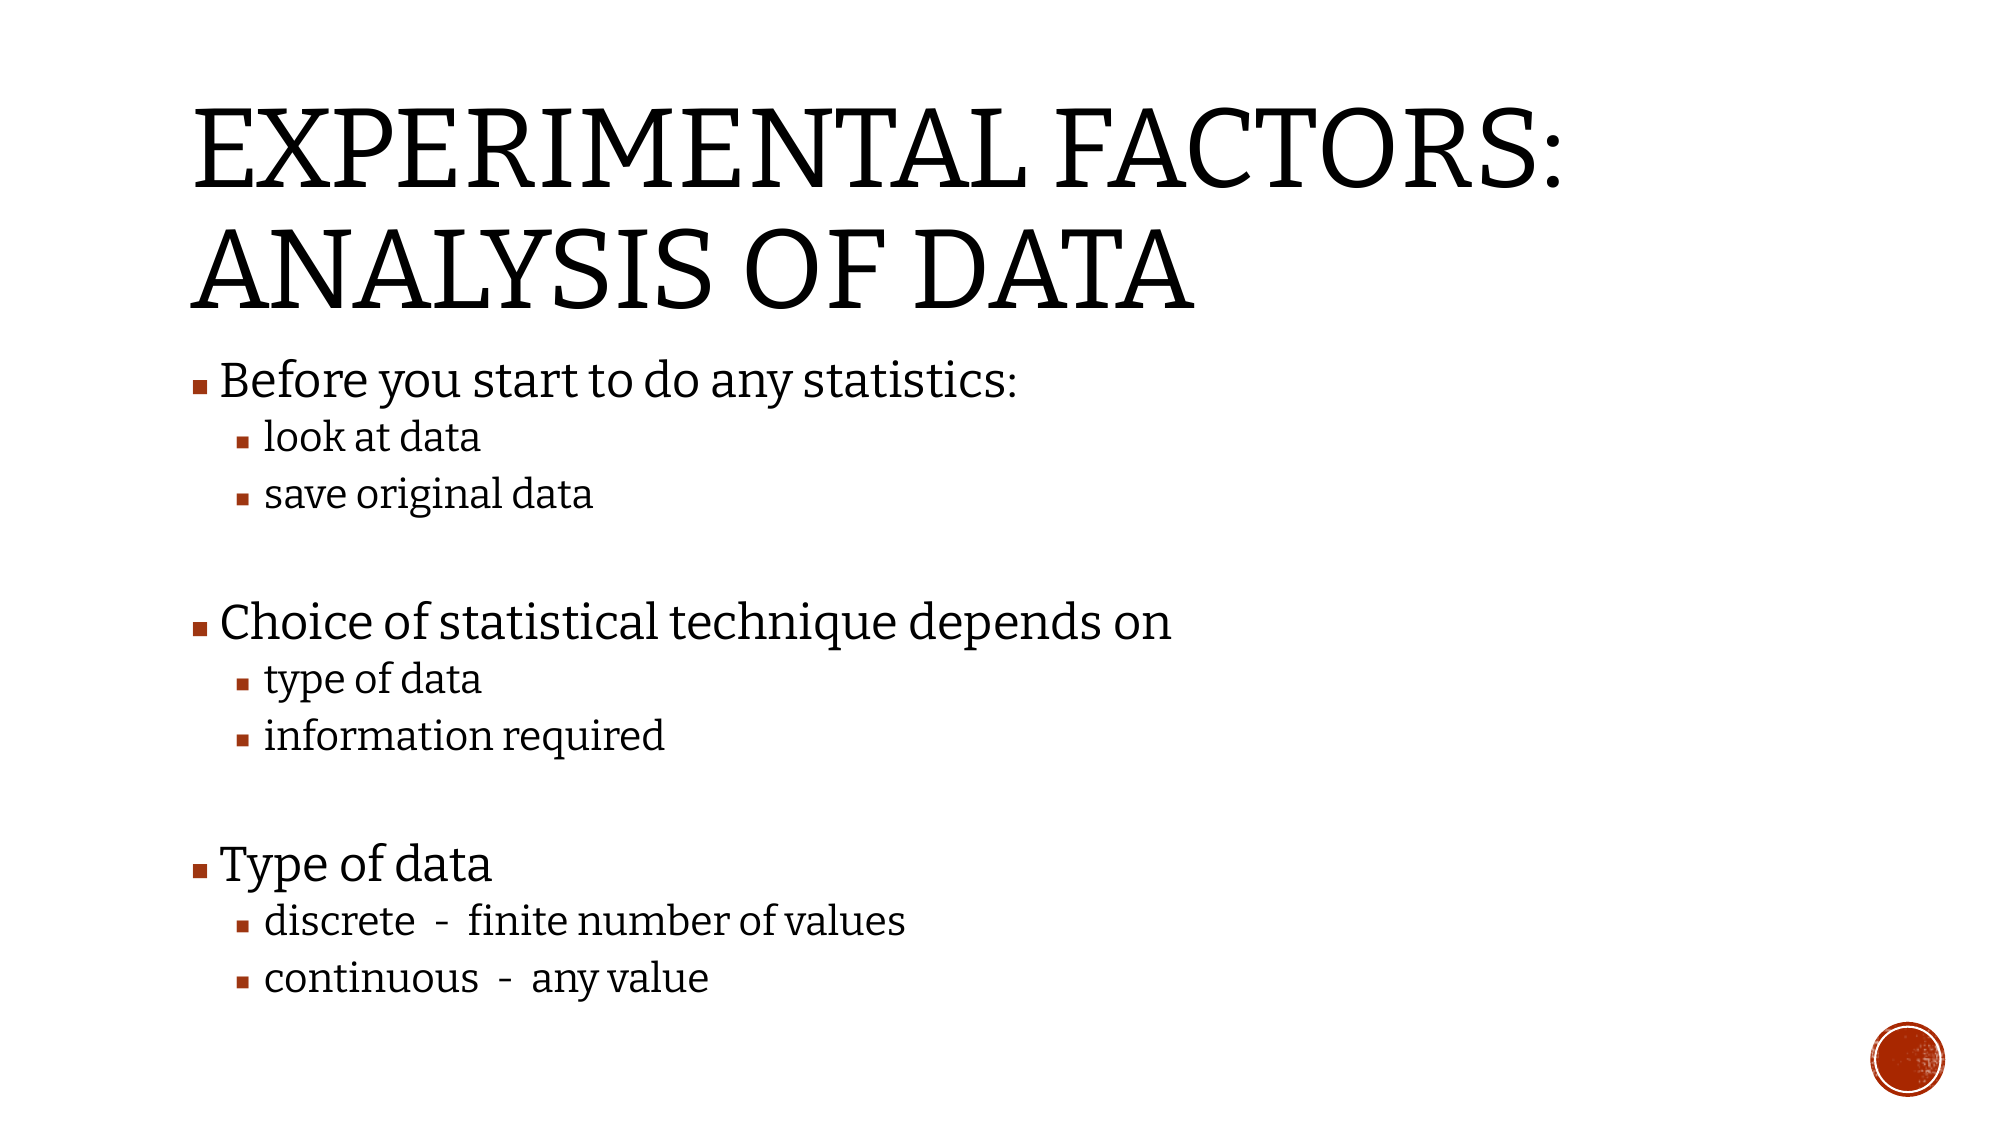

# EXPERIMENTAL FACTORS: ANALYSIS OF DATA
Before you start to do any statistics:
look at data
save original data

Choice of statistical technique depends on
type of data
information required

Type of data
discrete  -  finite number of values
continuous  -  any value